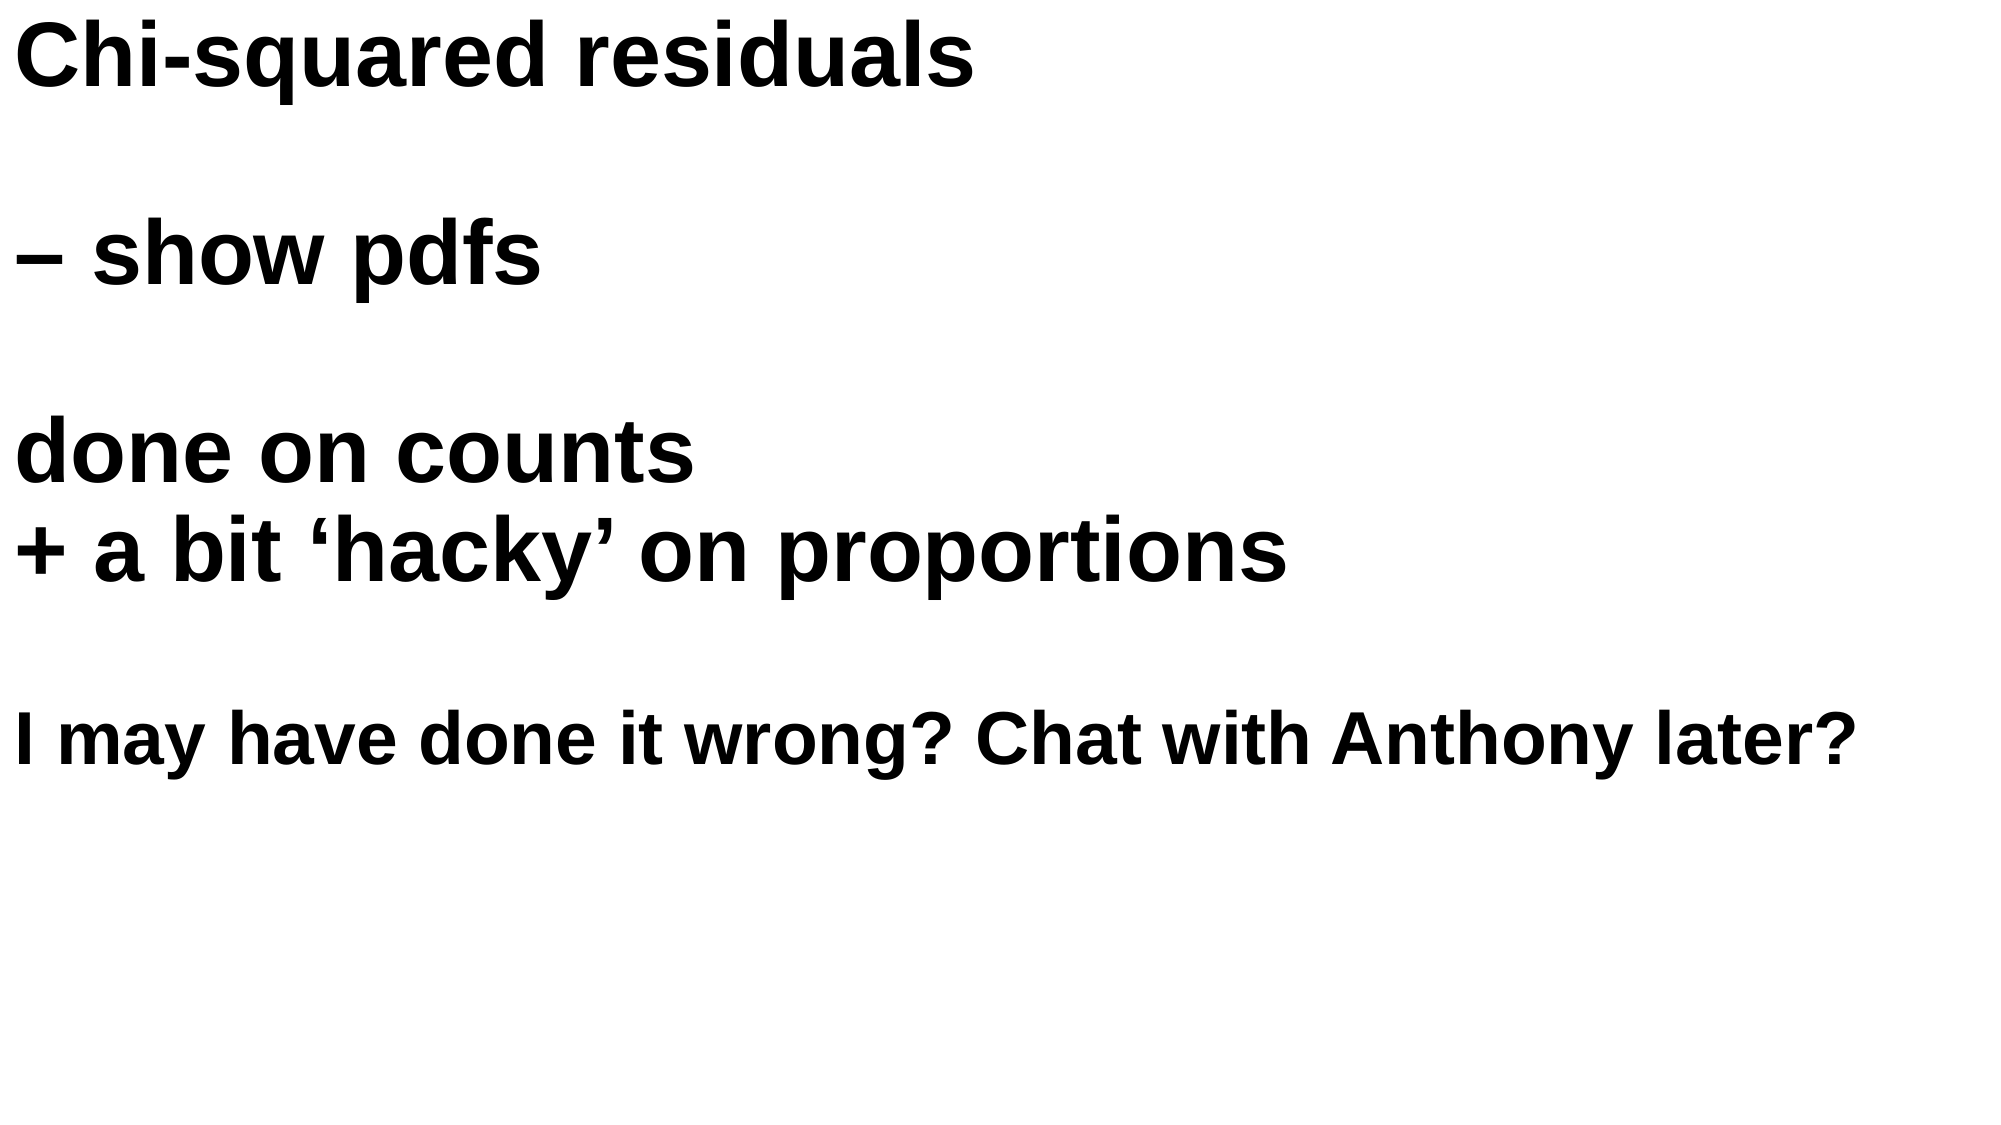

Chi-squared residuals

– show pdfs

done on counts
+ a bit ‘hacky’ on proportions

I may have done it wrong? Chat with Anthony later?